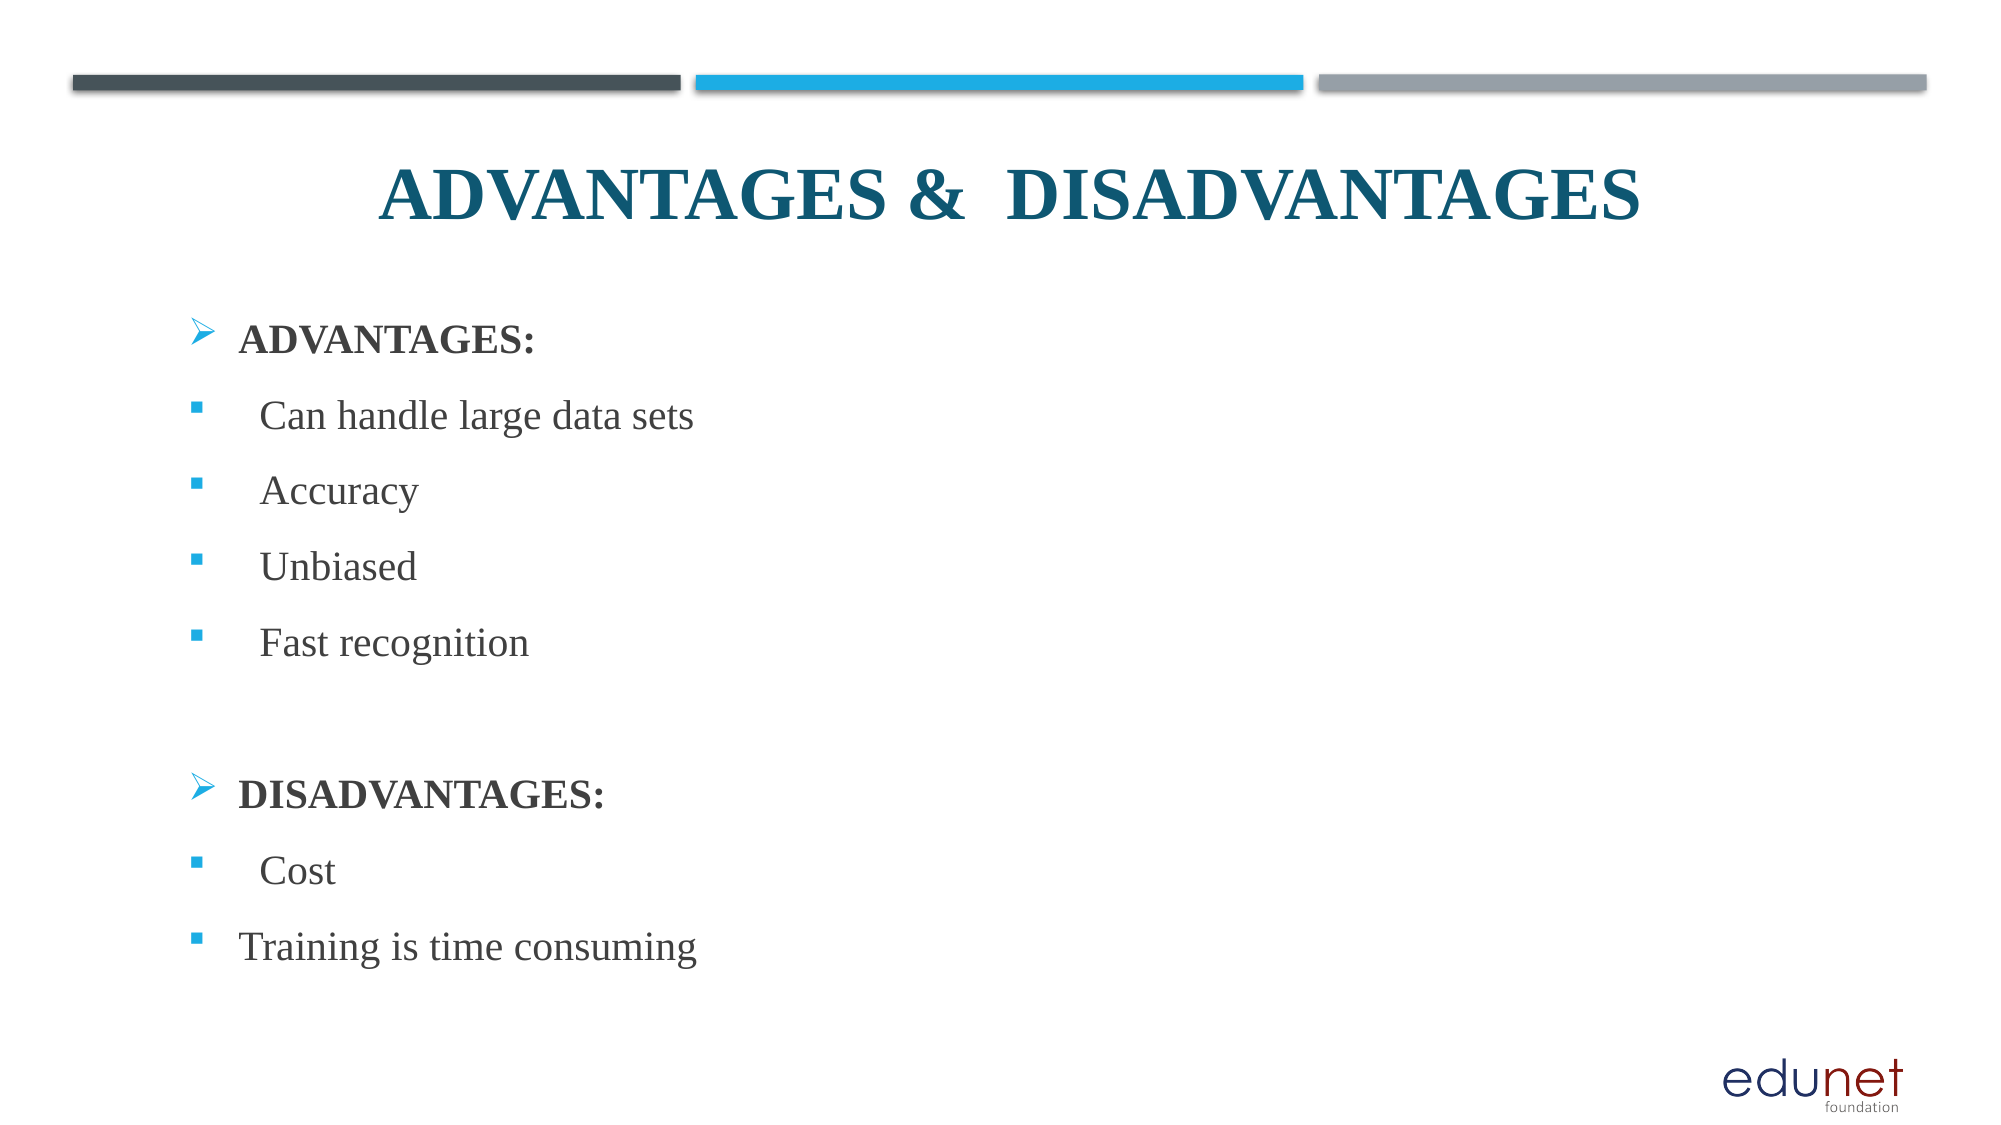

# ADVANTAGES &  DISADVANTAGES
ADVANTAGES:
  Can handle large data sets
  Accuracy
  Unbiased
  Fast recognition

DISADVANTAGES:
  Cost
Training is time consuming